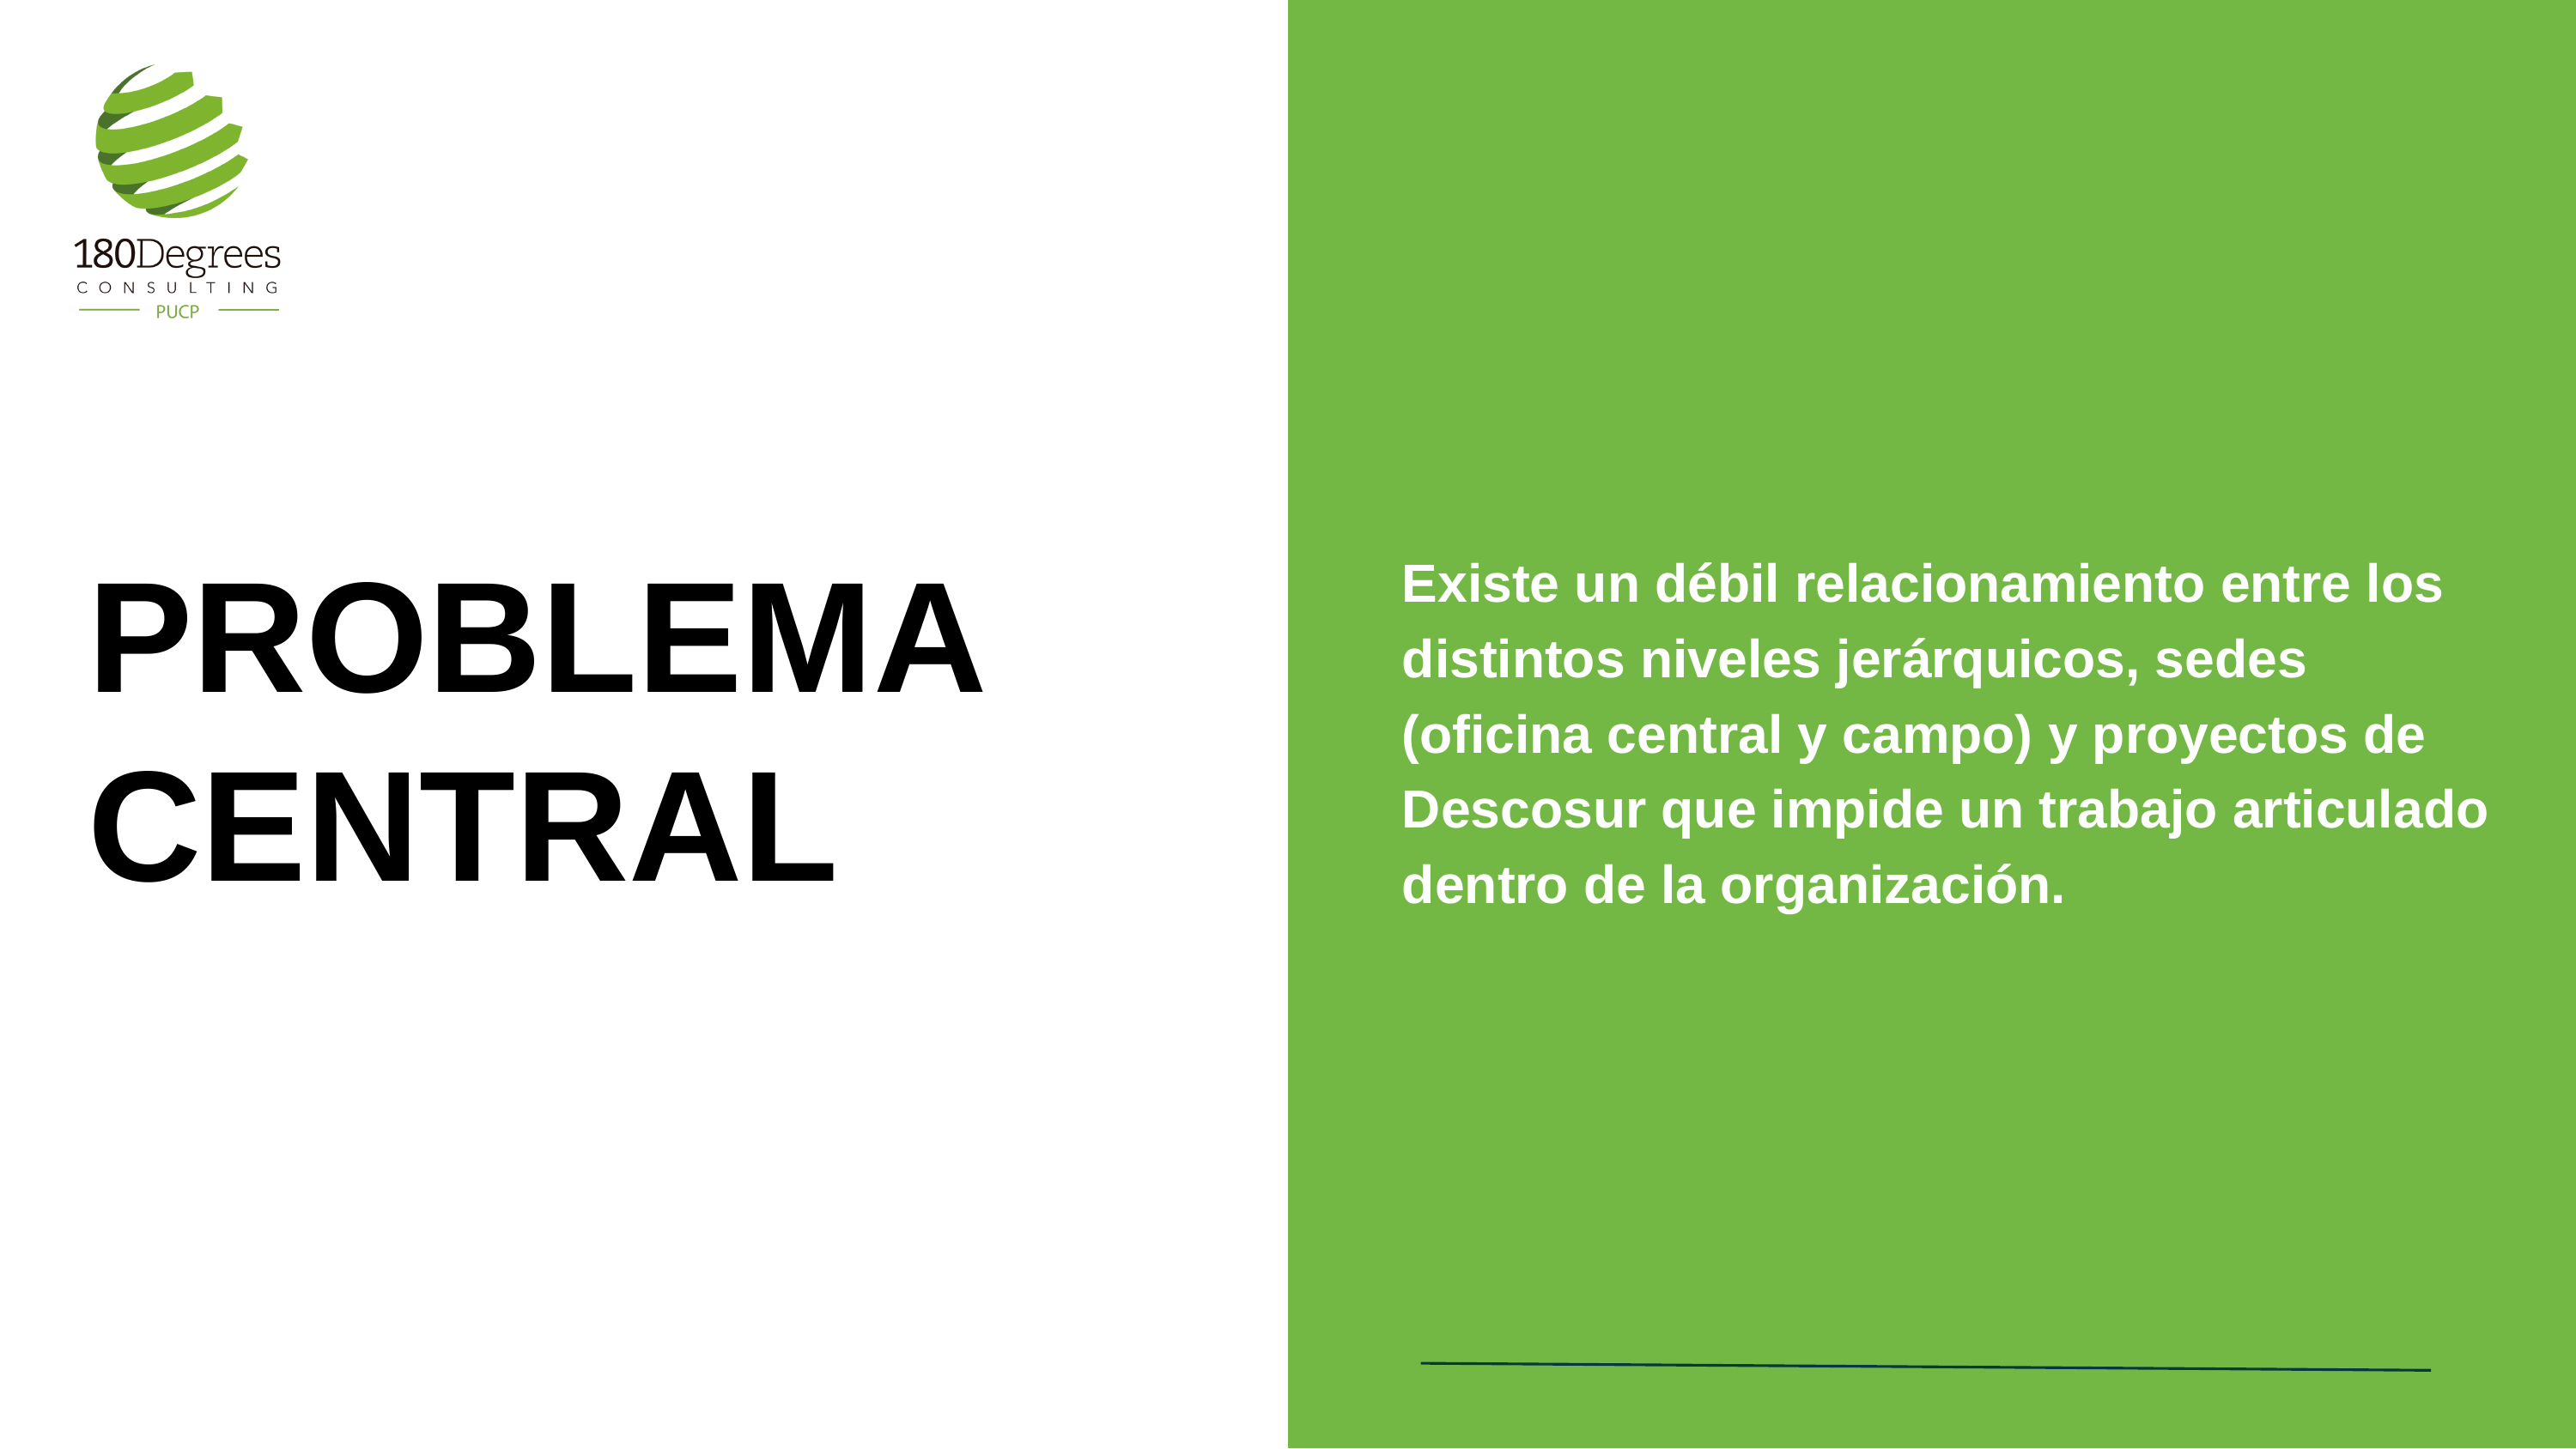

PROBLEMA CENTRAL
Existe un débil relacionamiento entre los distintos niveles jerárquicos, sedes (oficina central y campo) y proyectos de Descosur que impide un trabajo articulado dentro de la organización.